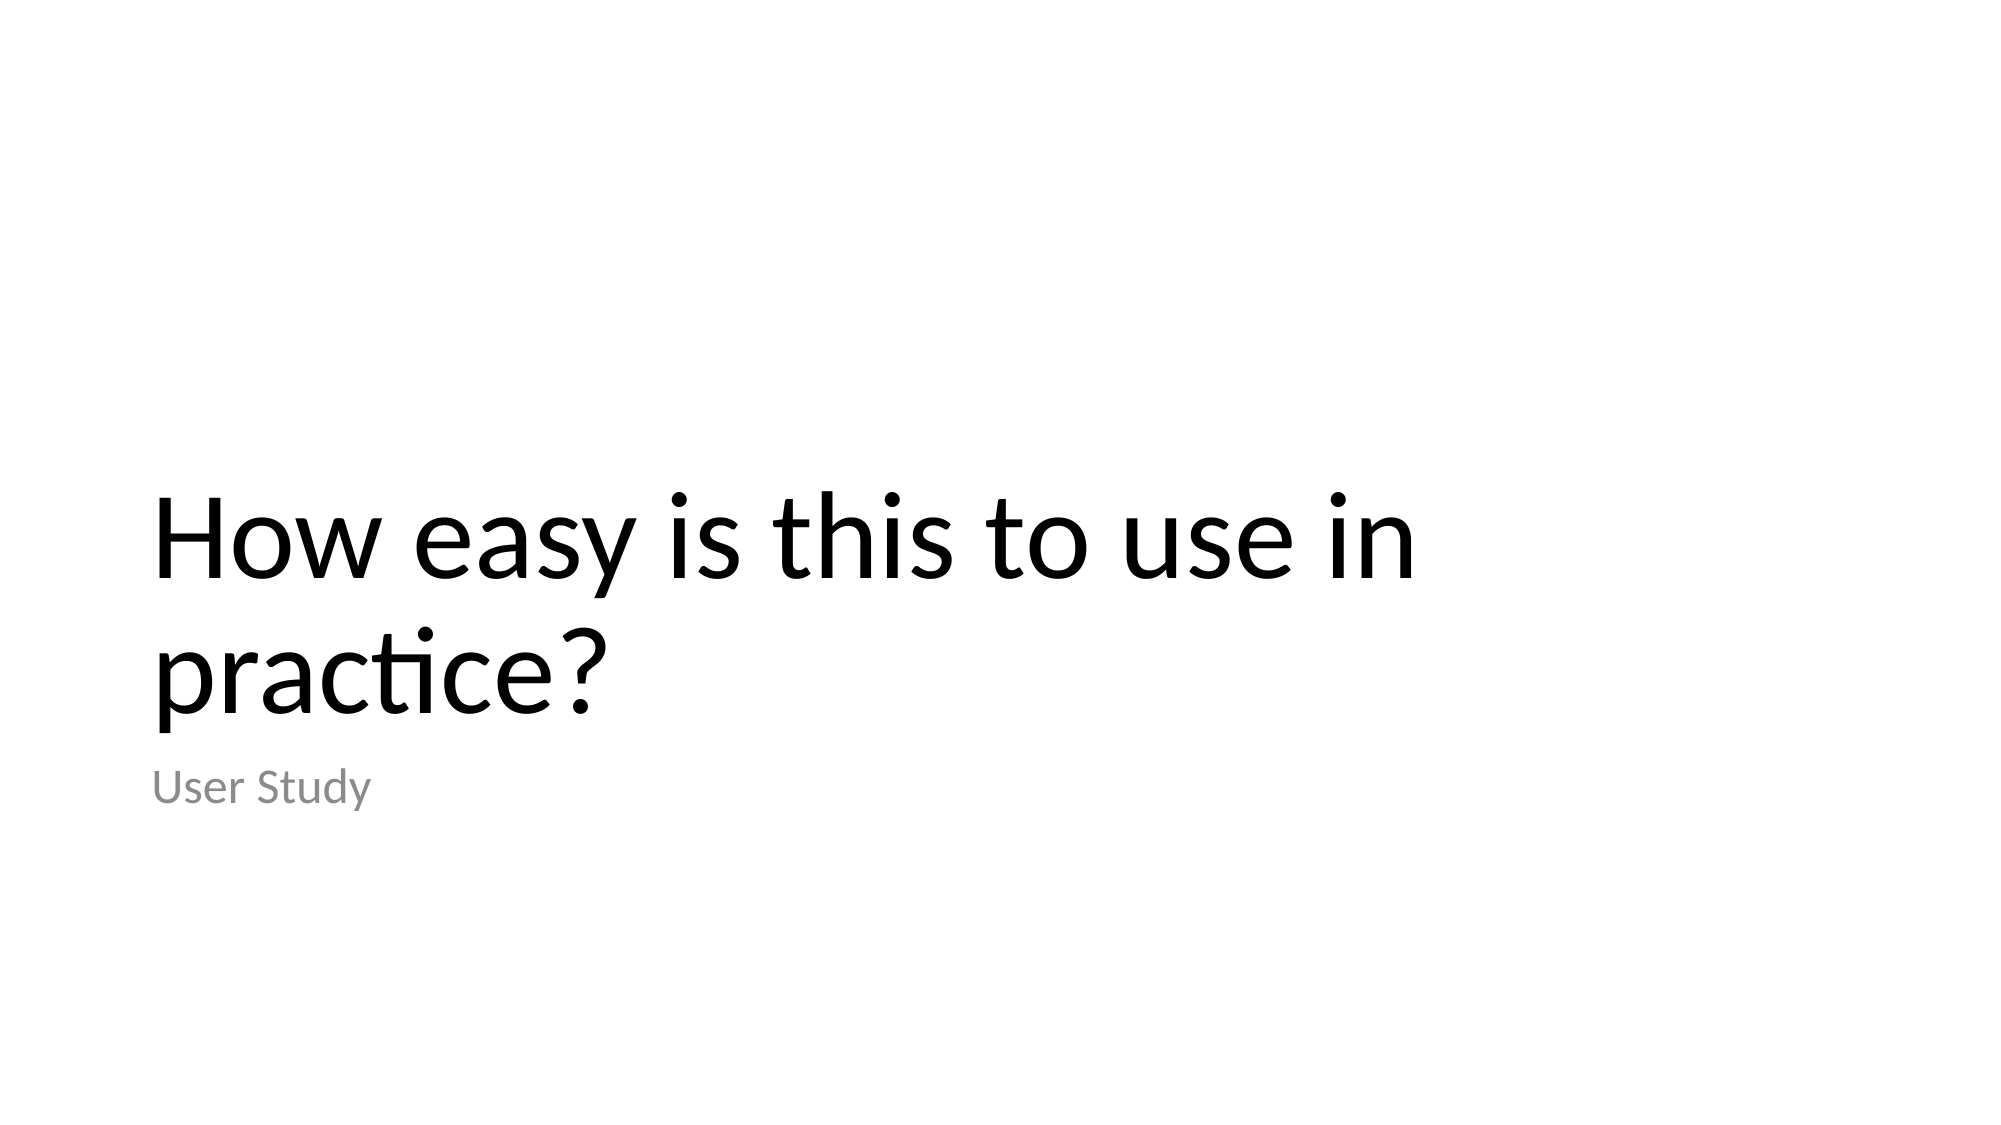

# How easy is this to use in practice?
User Study